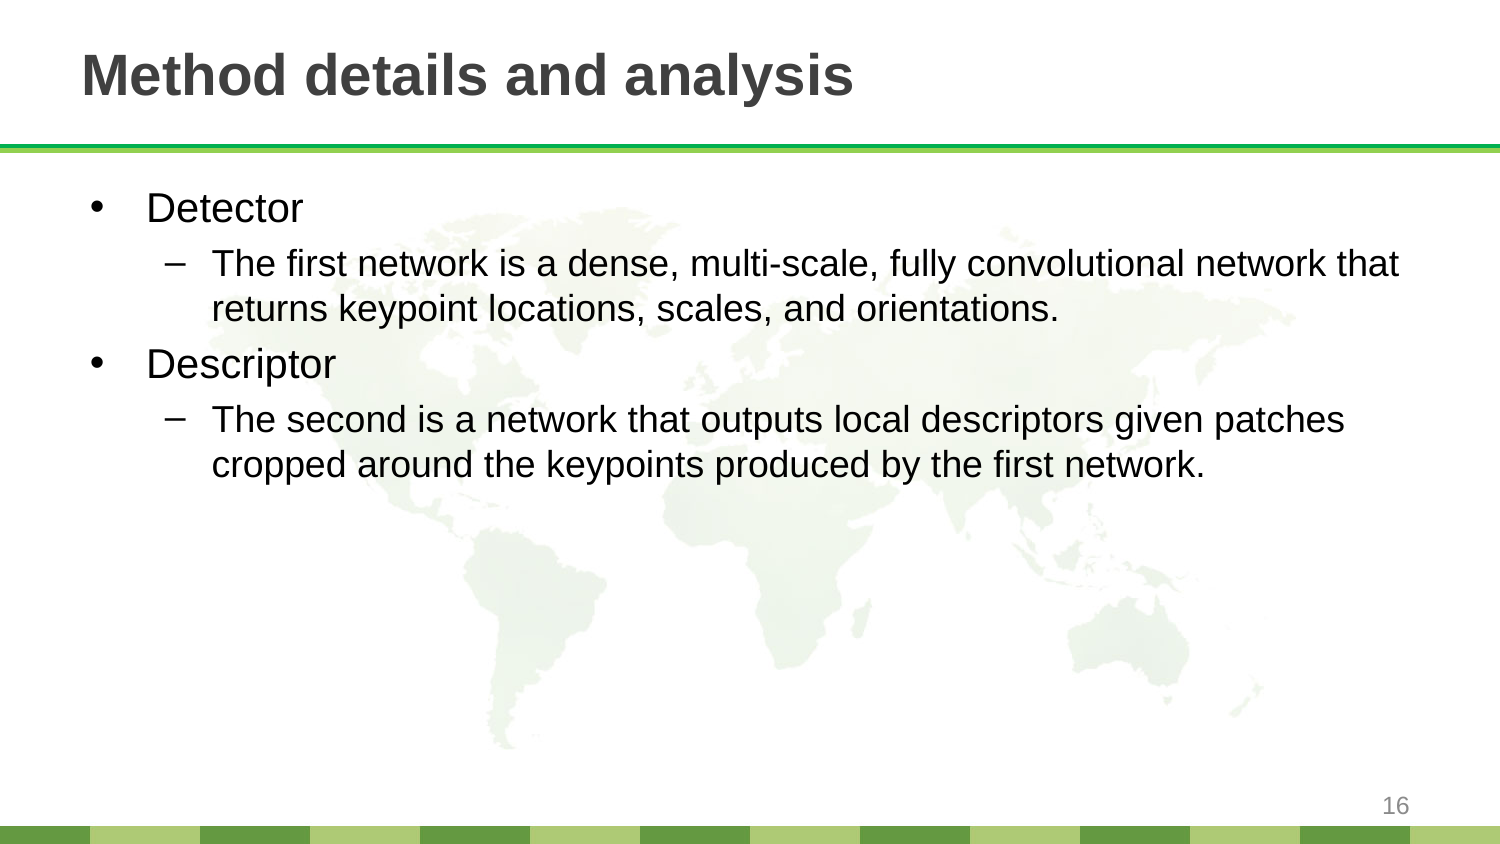

# Method details and analysis
Detector
The first network is a dense, multi-scale, fully convolutional network that returns keypoint locations, scales, and orientations.
Descriptor
The second is a network that outputs local descriptors given patches cropped around the keypoints produced by the first network.

16